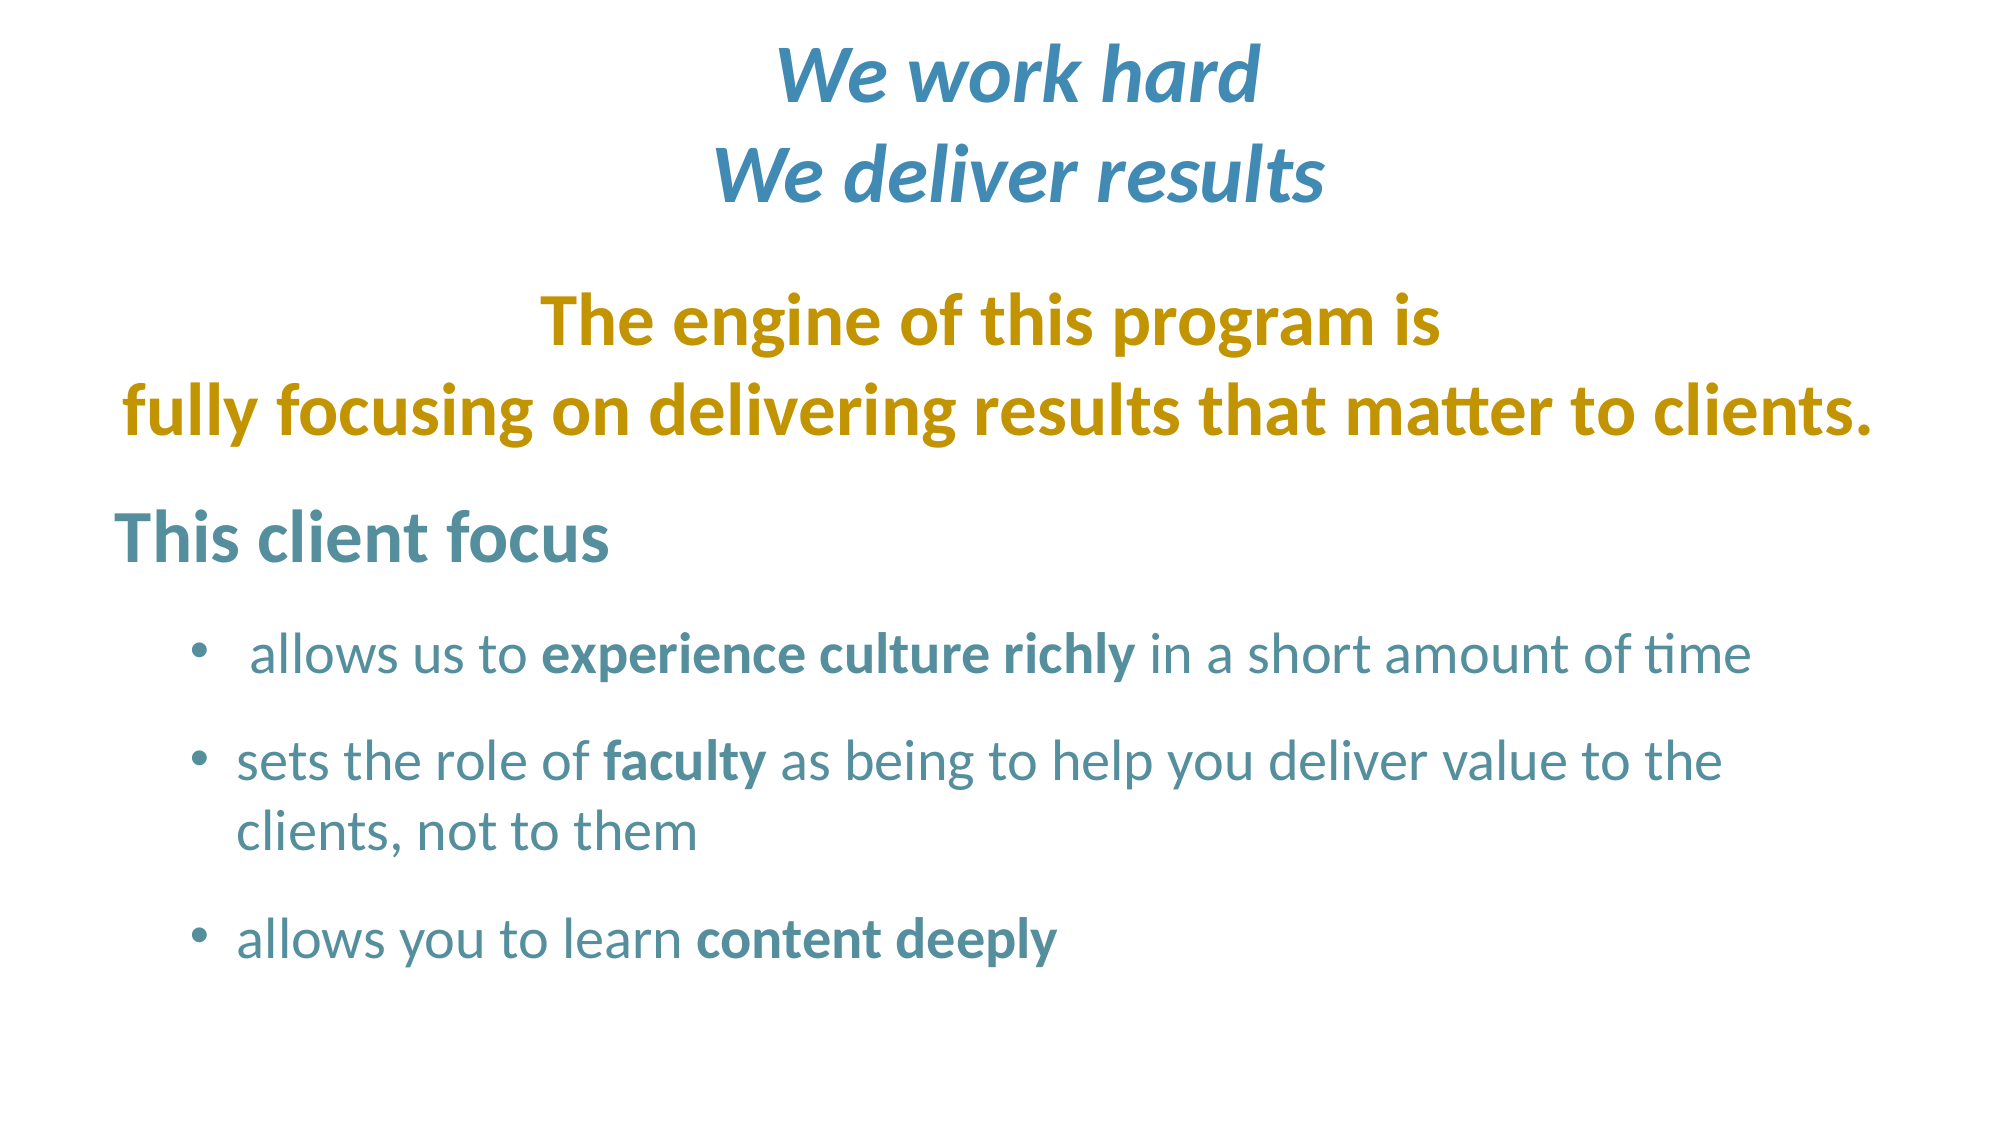

# We work hard We deliver results
The engine of this program is
fully focusing on delivering results that matter to clients.
This client focus
 allows us to experience culture richly in a short amount of time
sets the role of faculty as being to help you deliver value to the clients, not to them
allows you to learn content deeply